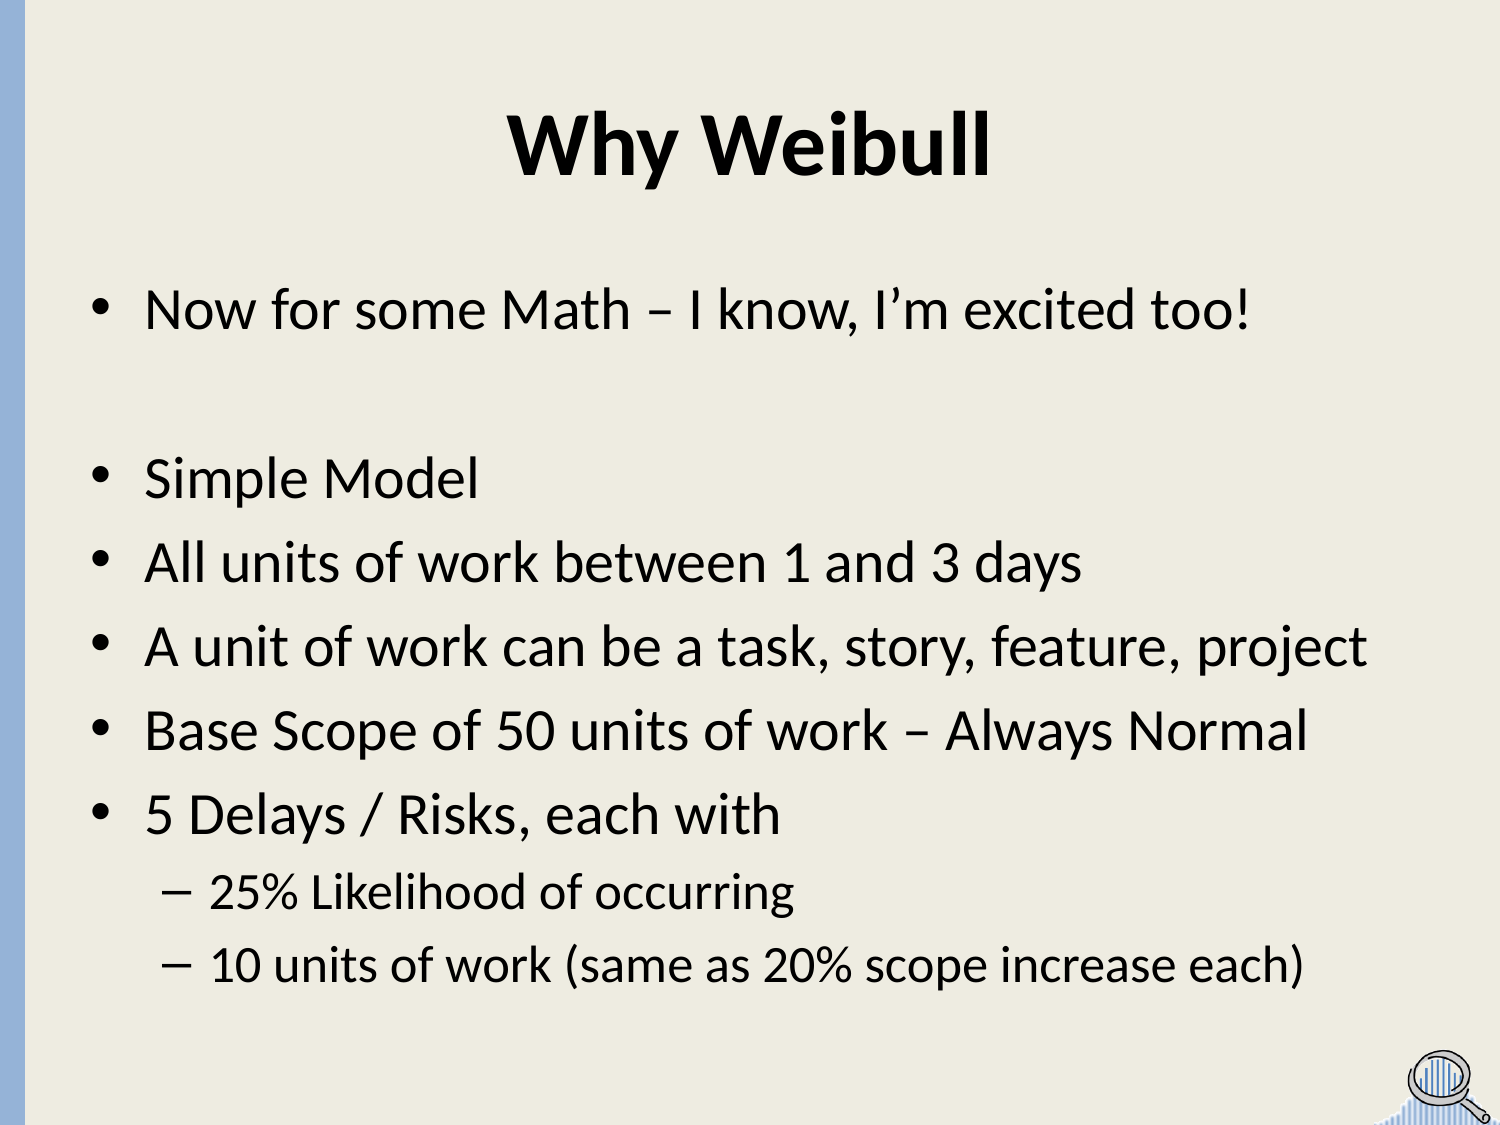

# Why Weibull
Now for some Math – I know, I’m excited too!

Simple Model
All units of work between 1 and 3 days
A unit of work can be a task, story, feature, project
Base Scope of 50 units of work – Always Normal
5 Delays / Risks, each with
25% Likelihood of occurring
10 units of work (same as 20% scope increase each)